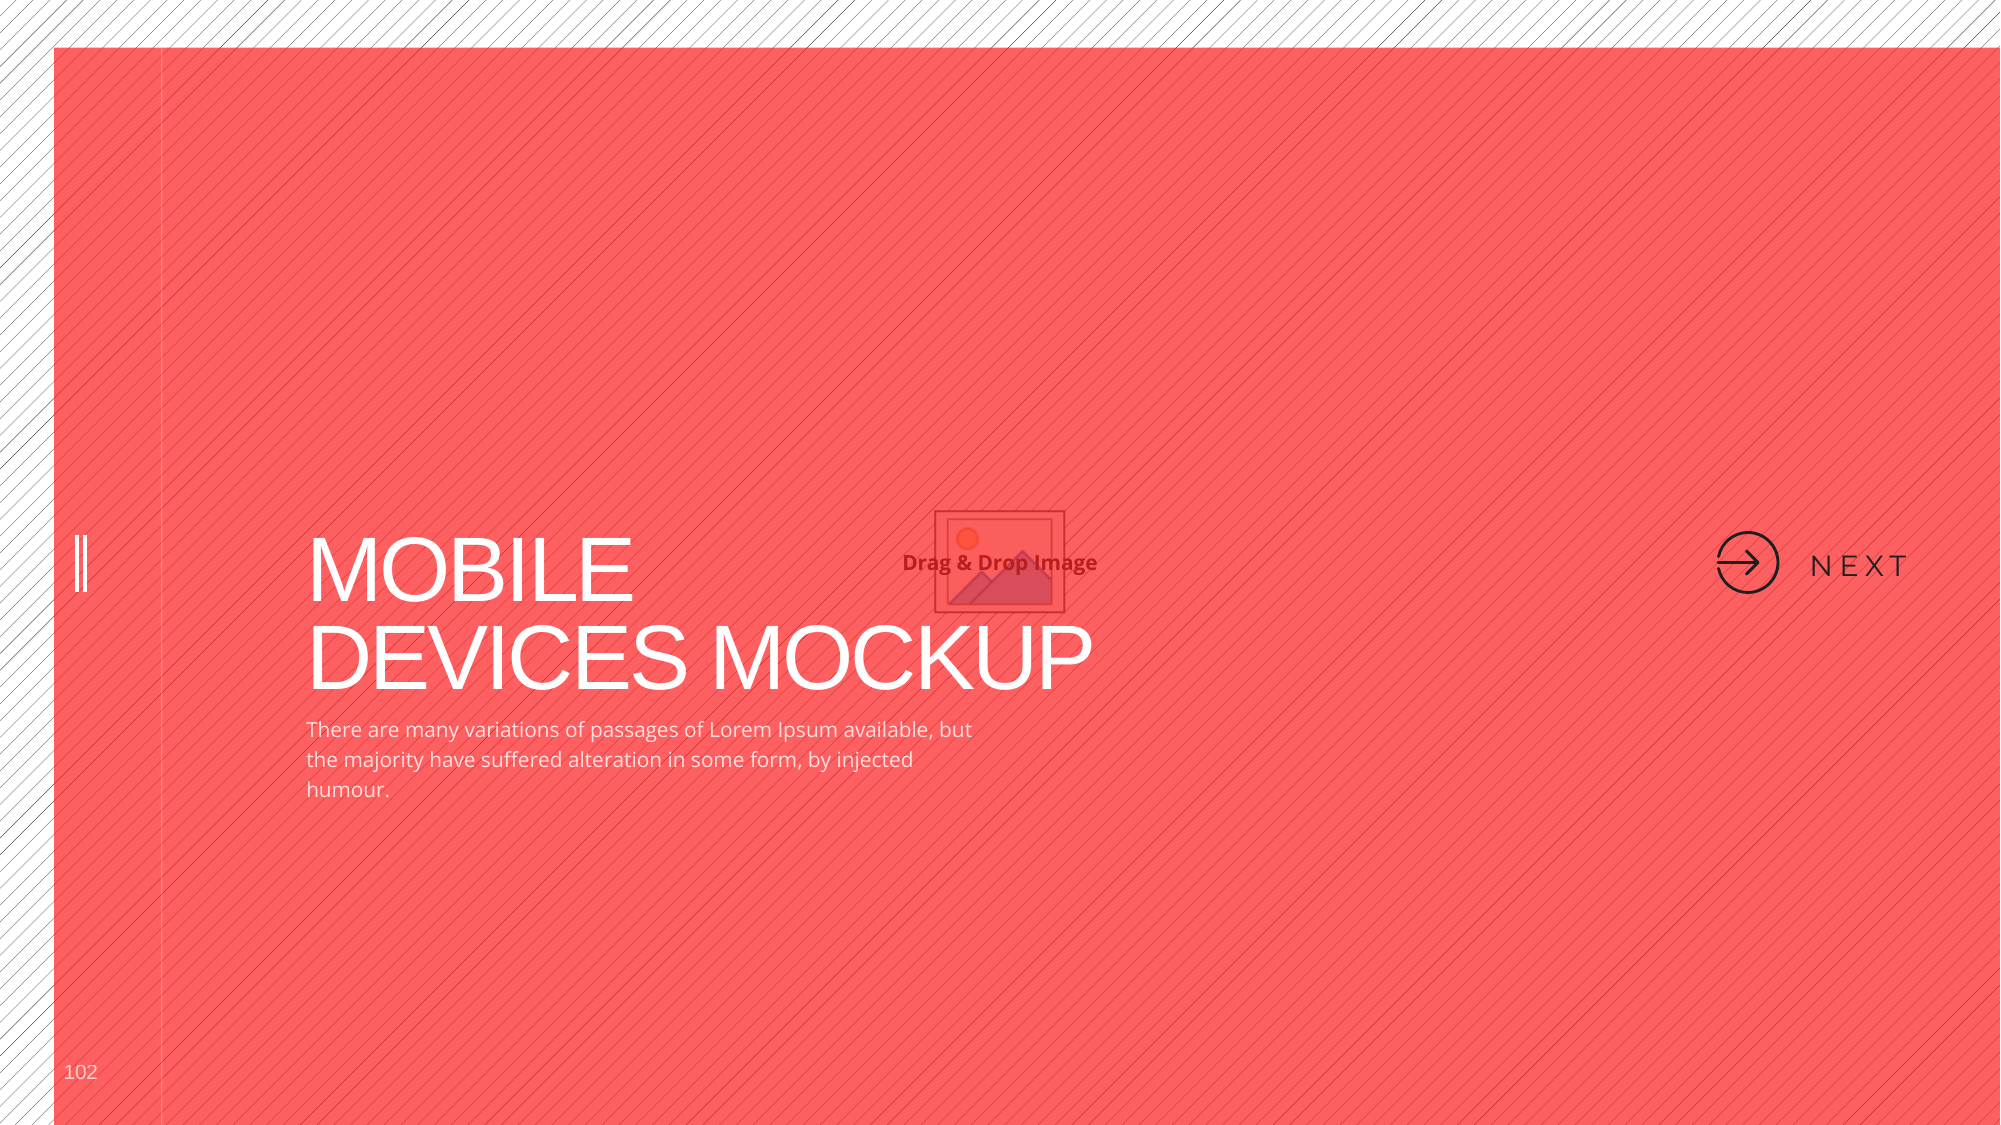

MOBILE
DEVICES MOCKUP
NEXT

There are many variations of passages of Lorem Ipsum available, but the majority have suffered alteration in some form, by injected humour.
102